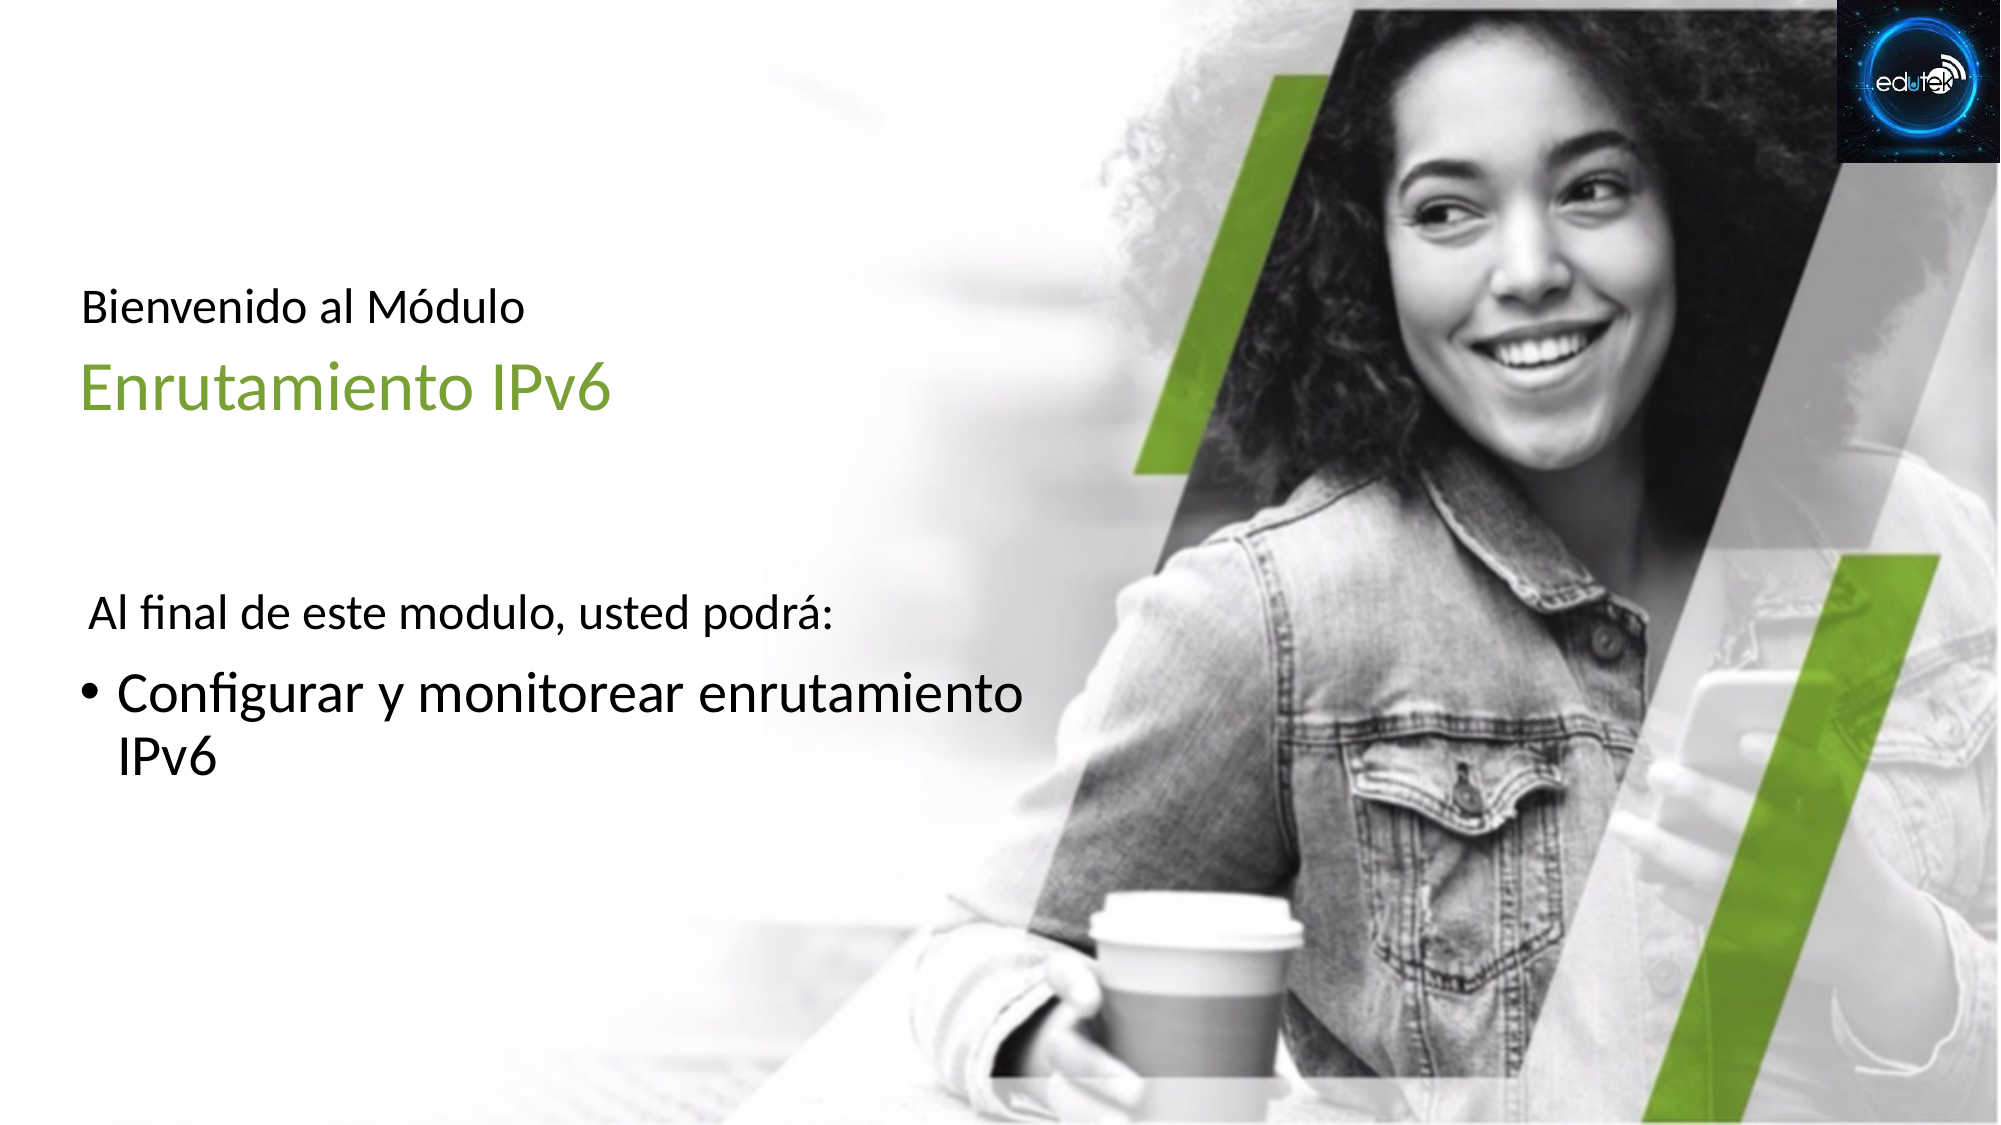

# Enrutamiento IPv6
Configurar y monitorear enrutamiento IPv6